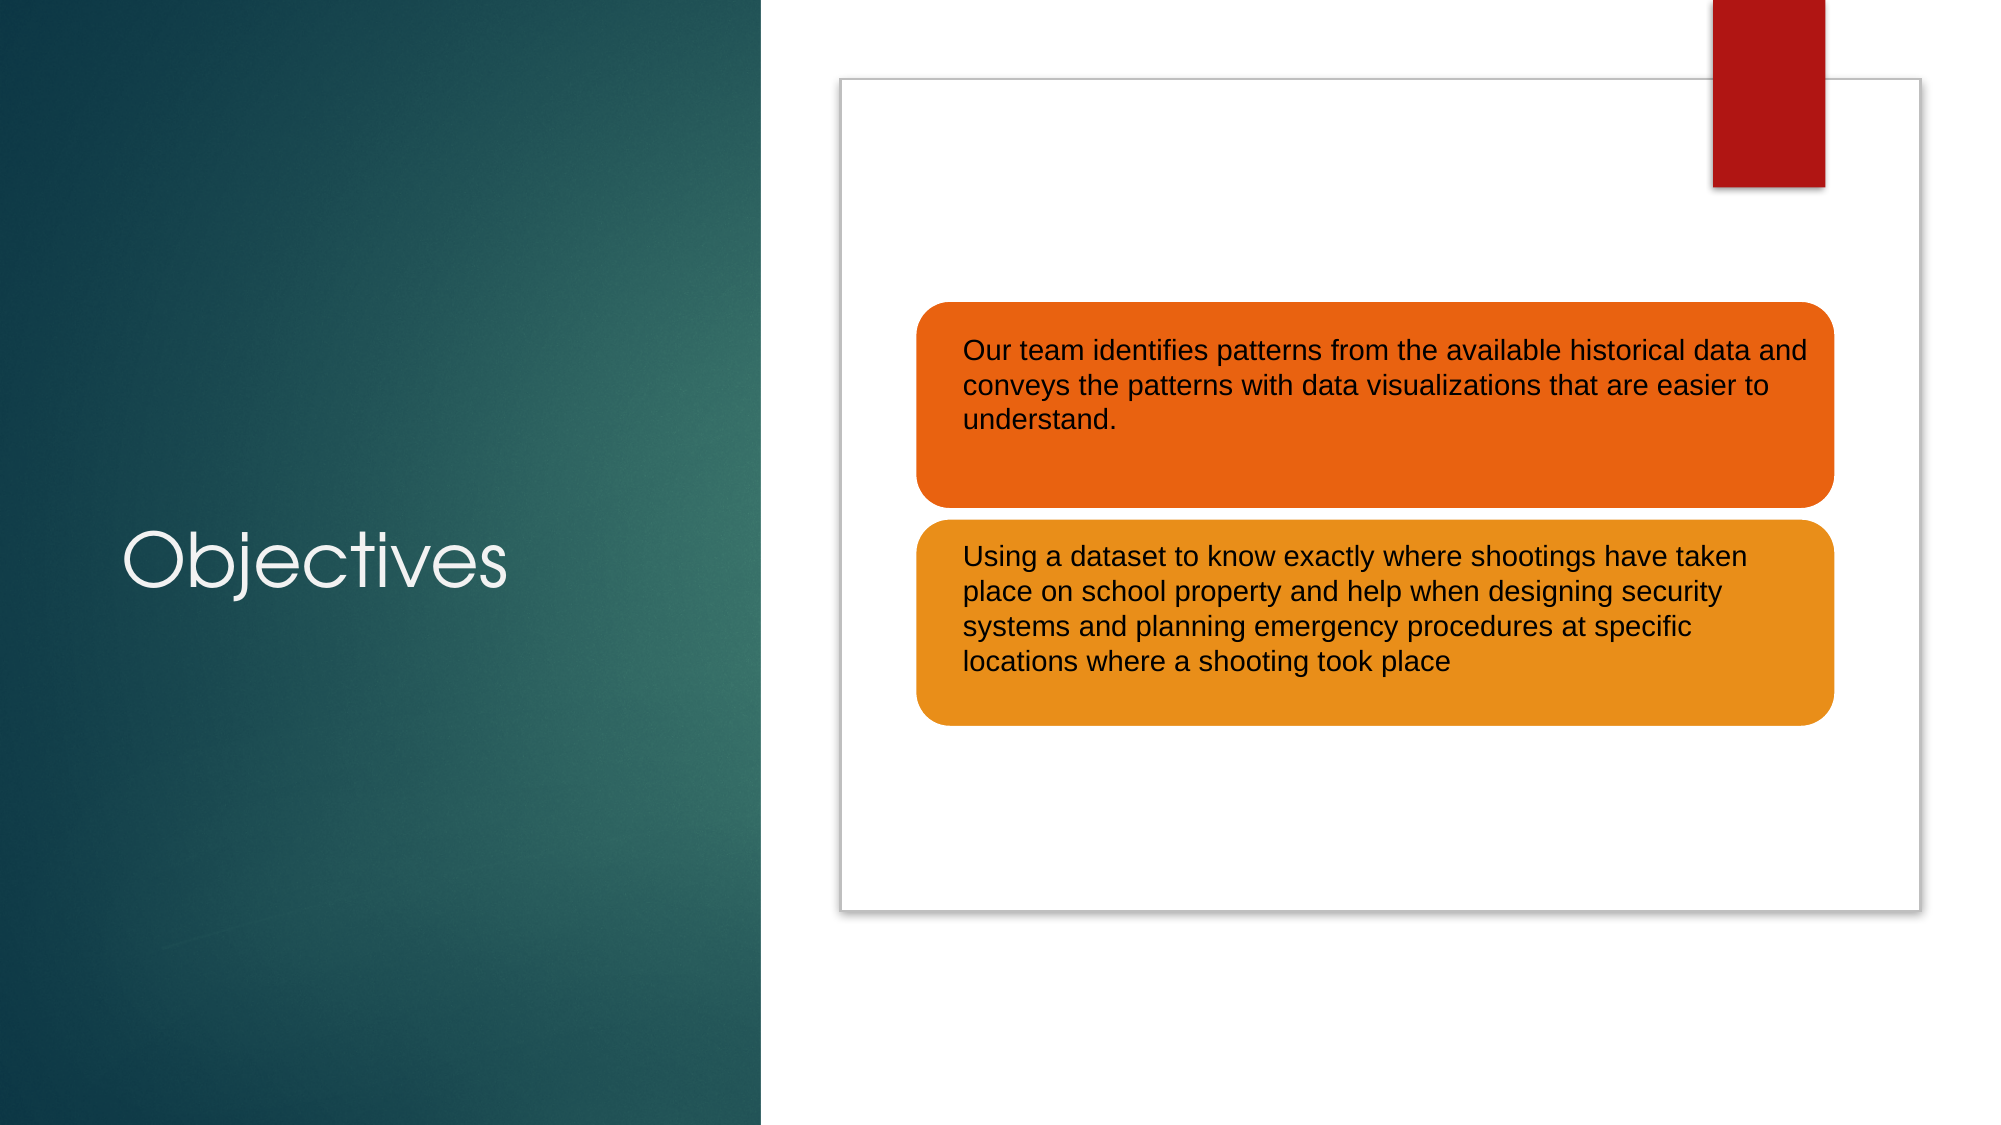

# Objectives

Our team identifies patterns from the available historical data and conveys the patterns with data visualizations that are easier to understand.
Using a dataset to know exactly where shootings have taken place on school property and help when designing security systems and planning emergency procedures at specific locations where a shooting took place